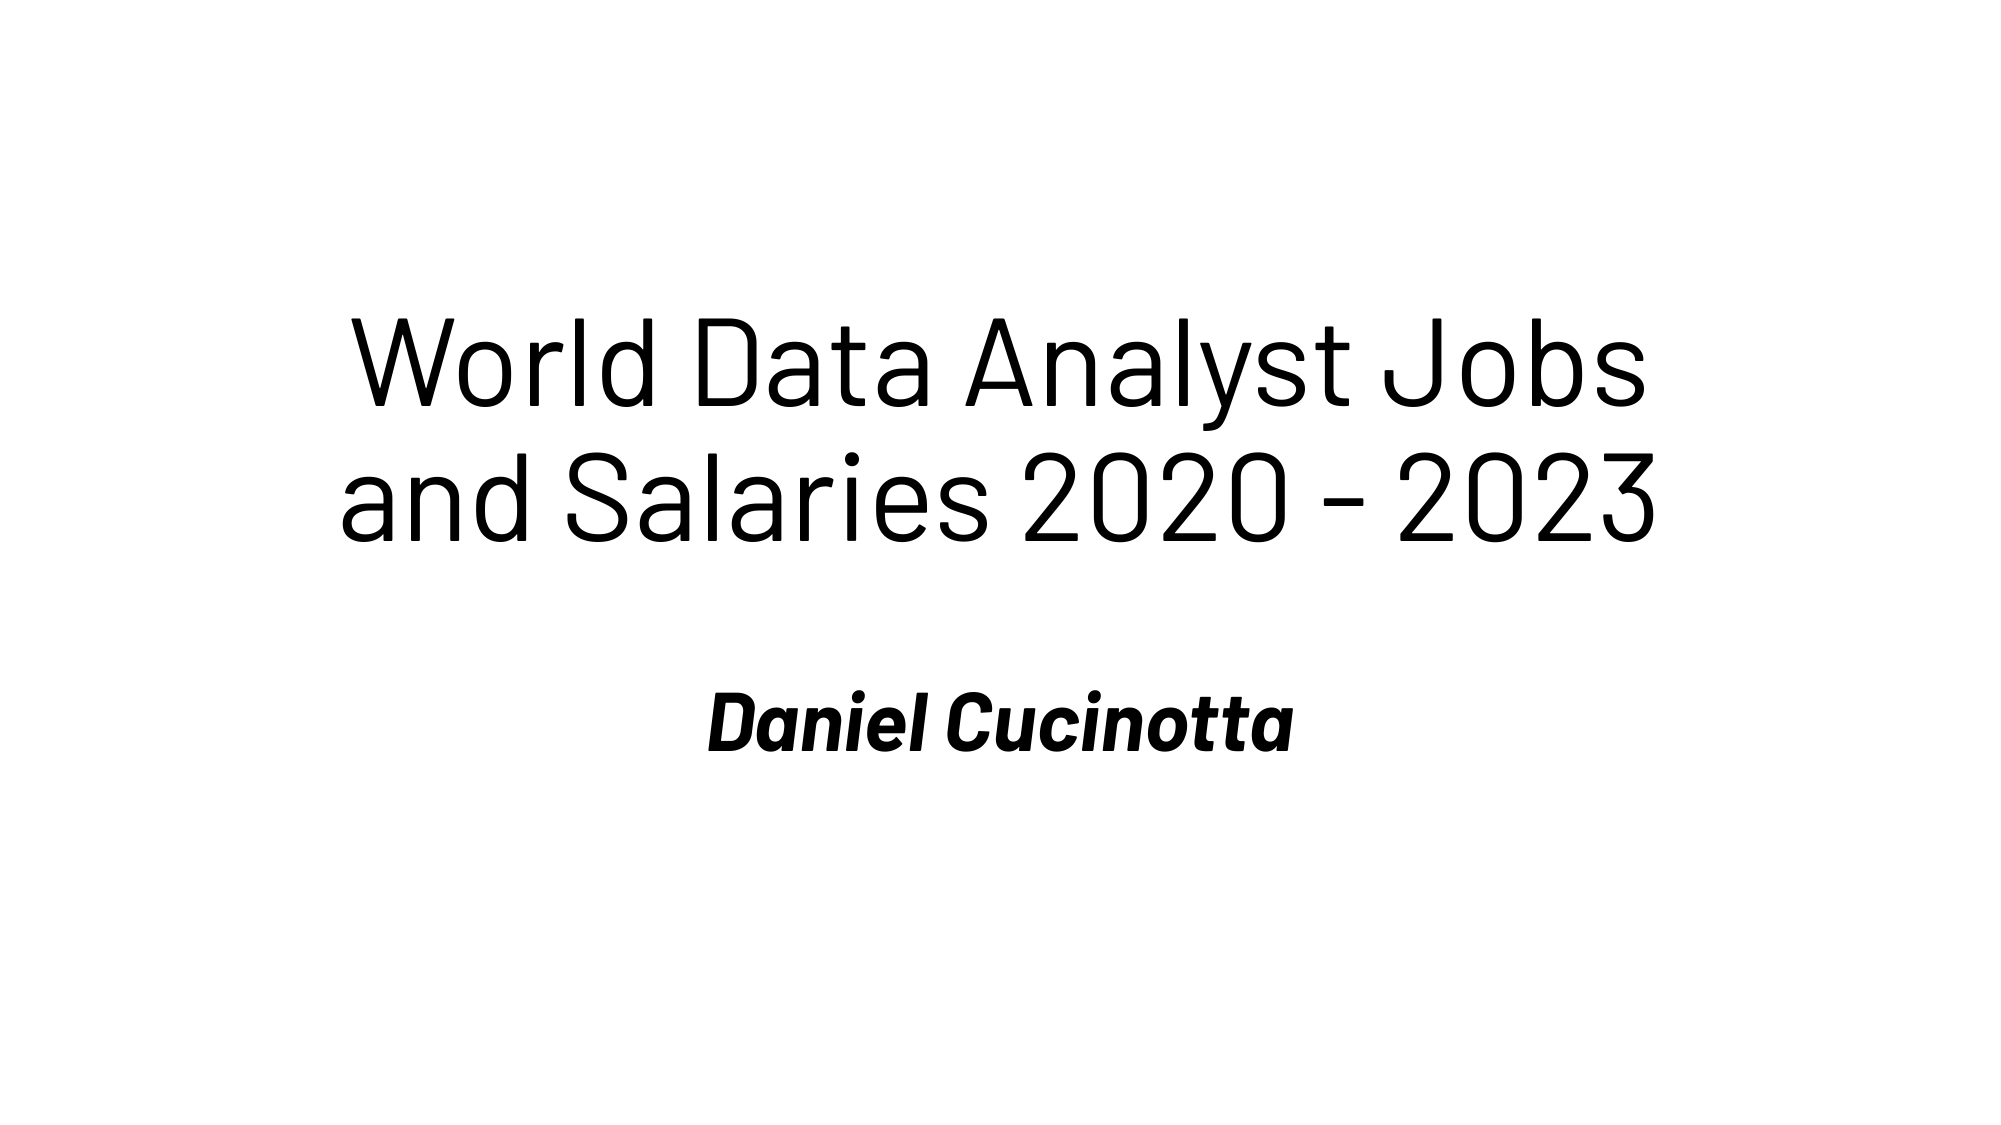

# World Data Analyst Jobs and Salaries 2020 - 2023

Daniel Cucinotta